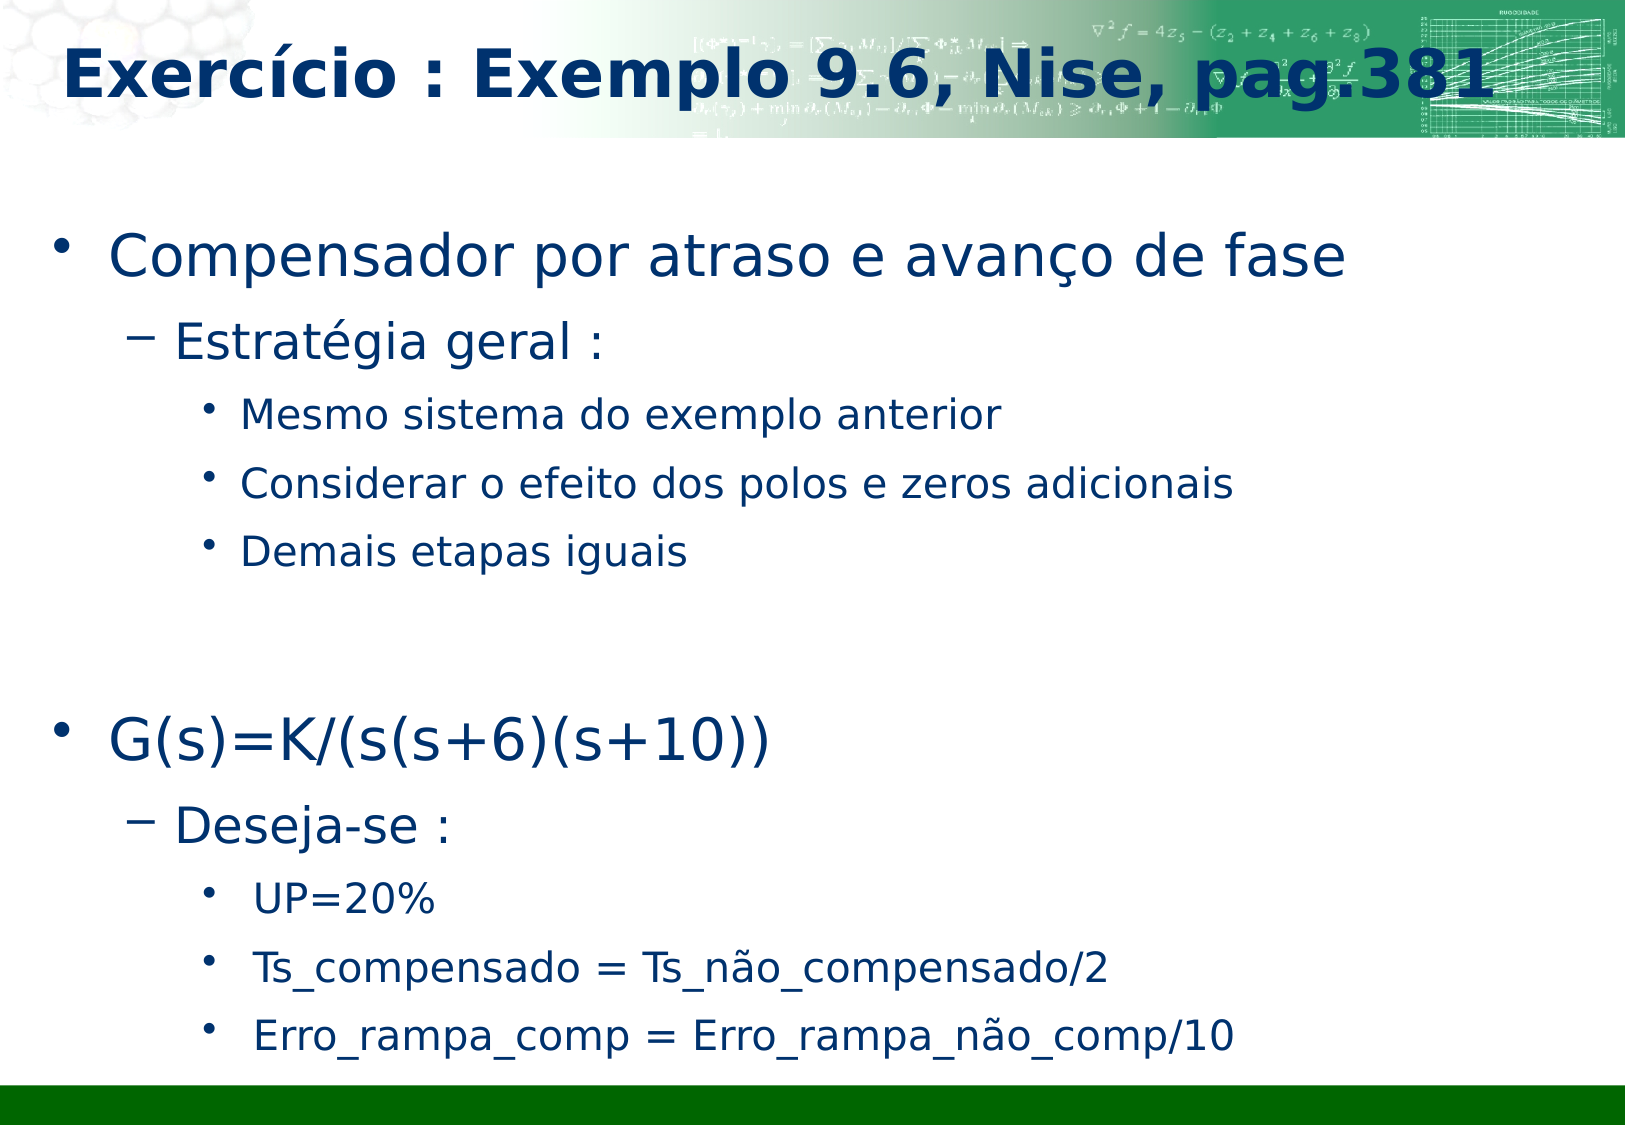

# Exercício : Exemplo 9.6, Nise, pag.381
Compensador por atraso e avanço de fase
Estratégia geral :
Mesmo sistema do exemplo anterior
Considerar o efeito dos polos e zeros adicionais
Demais etapas iguais

G(s)=K/(s(s+6)(s+10))
Deseja-se :
 UP=20%
 Ts_compensado = Ts_não_compensado/2
 Erro_rampa_comp = Erro_rampa_não_comp/10